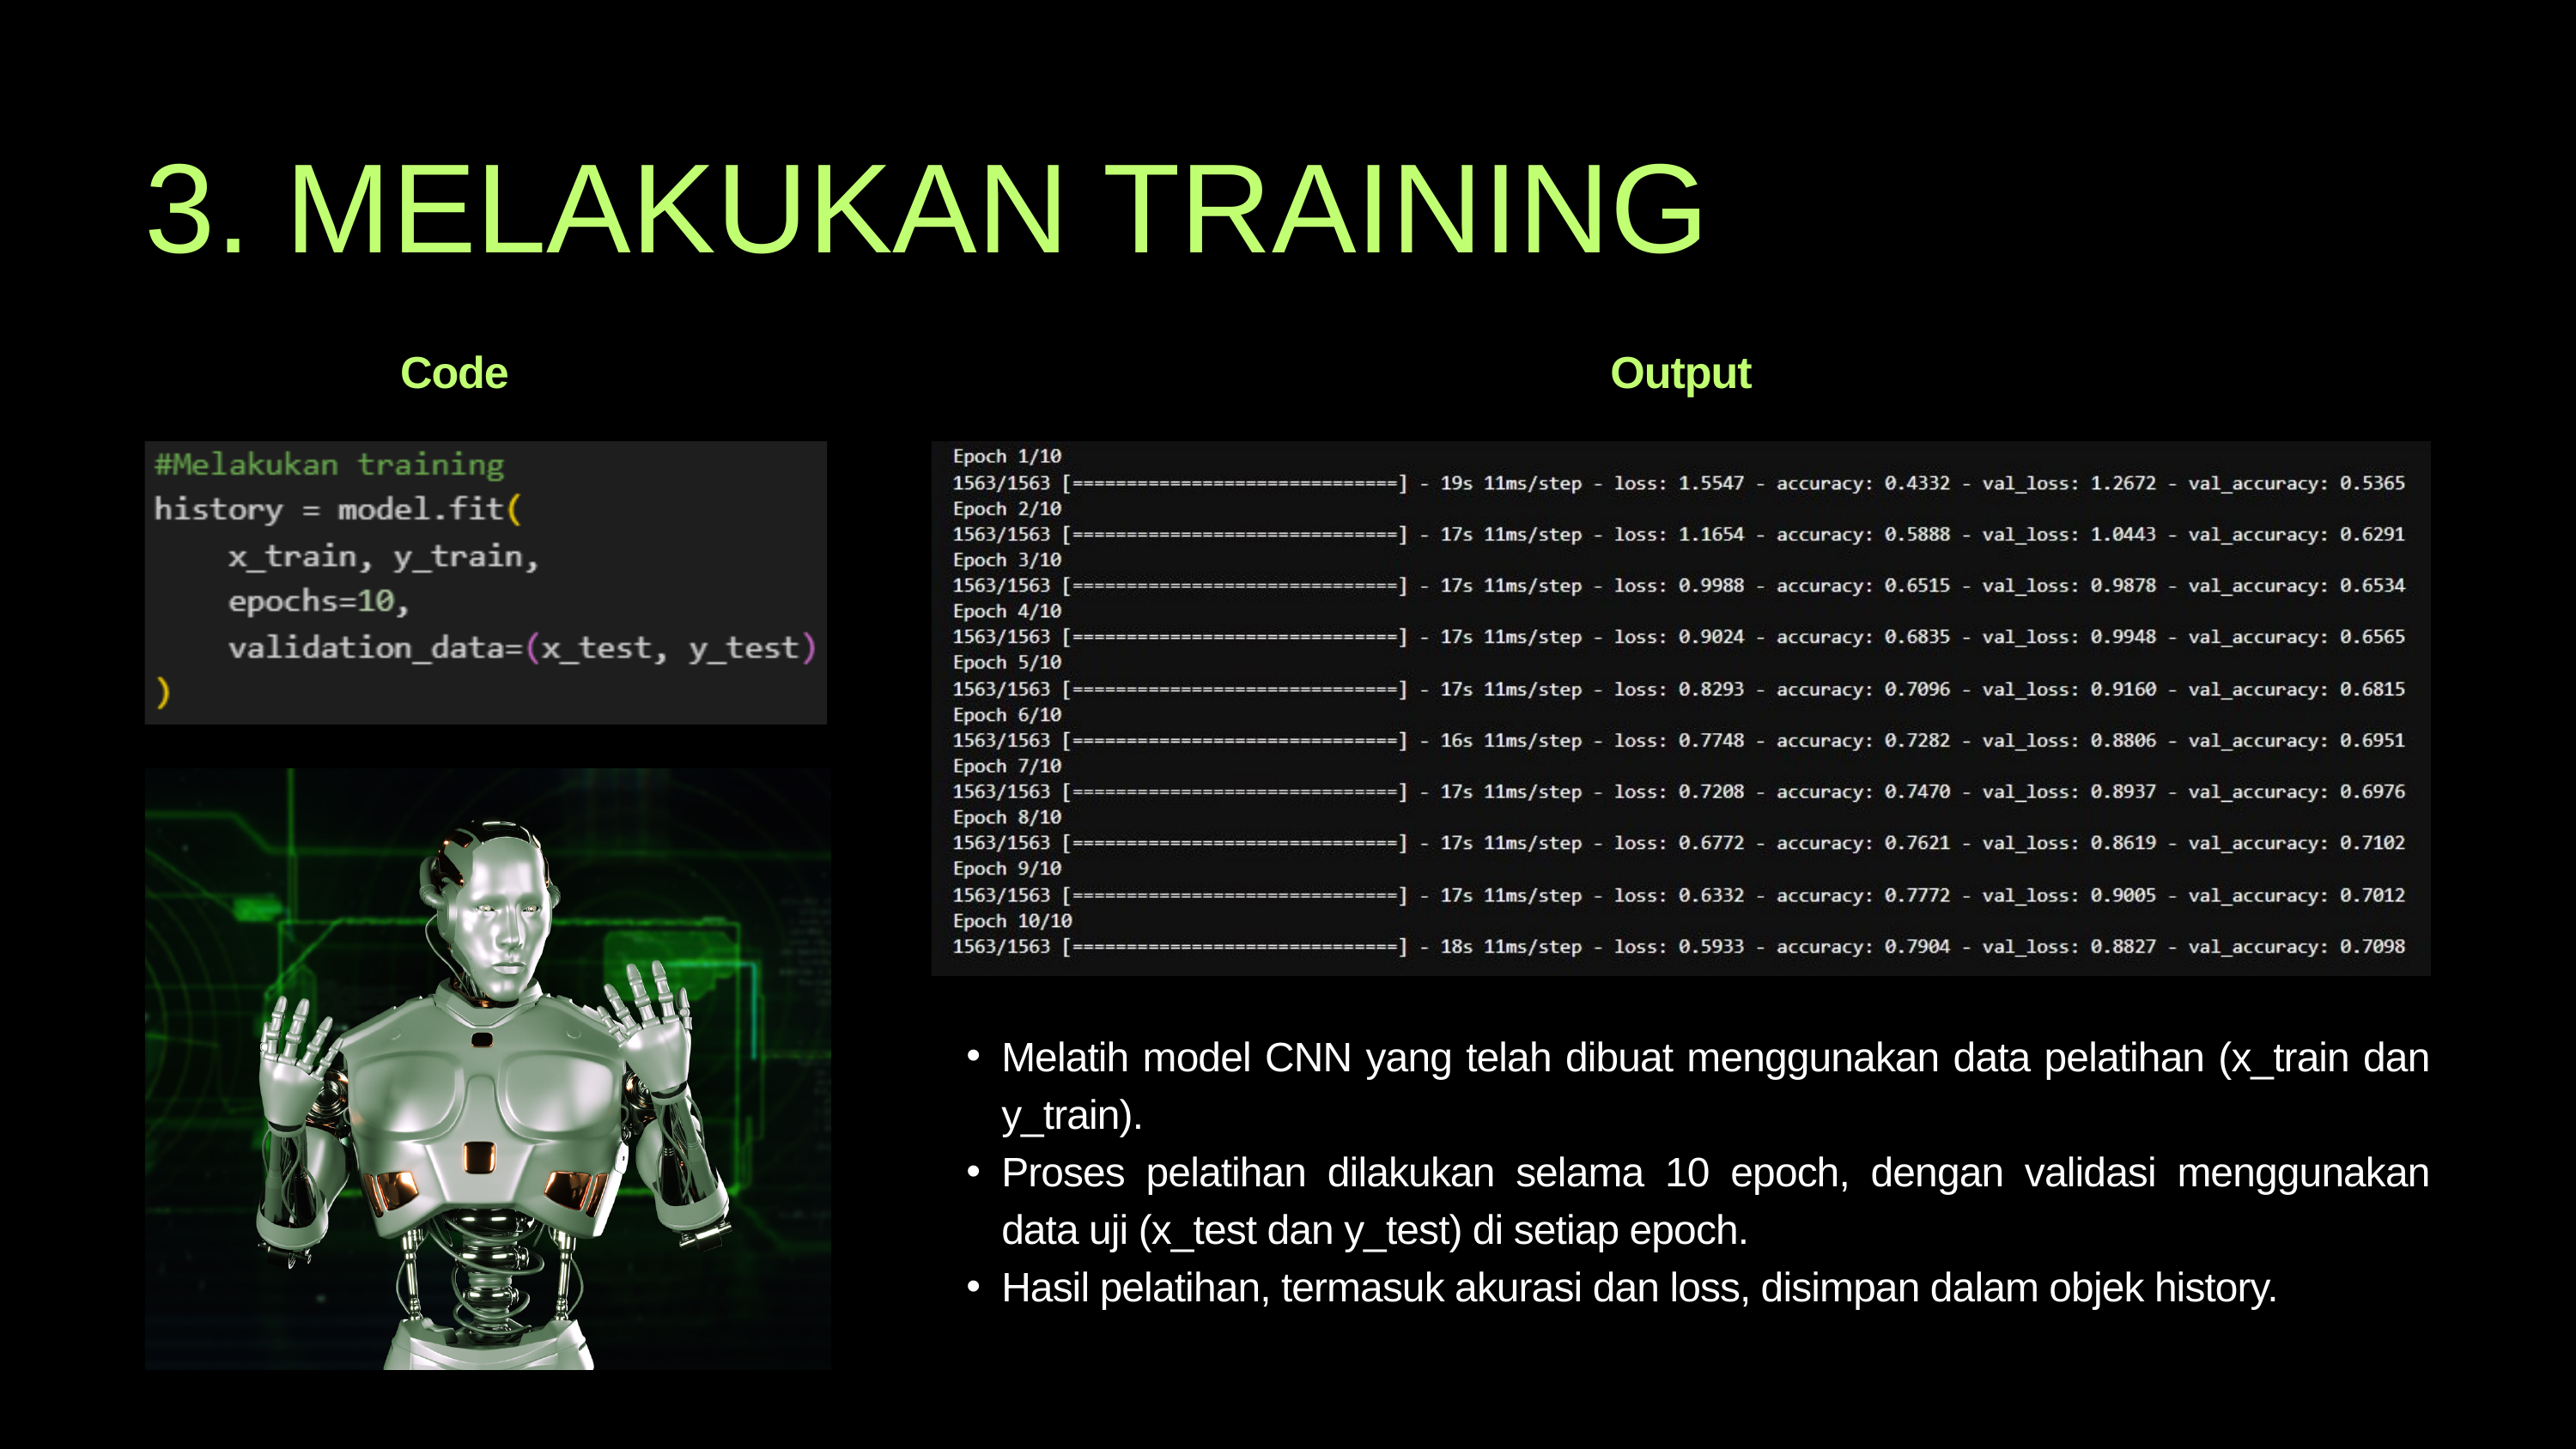

3. MELAKUKAN TRAINING
Code
Output

Melatih model CNN yang telah dibuat menggunakan data pelatihan (x_train dan y_train).
Proses pelatihan dilakukan selama 10 epoch, dengan validasi menggunakan data uji (x_test dan y_test) di setiap epoch.
Hasil pelatihan, termasuk akurasi dan loss, disimpan dalam objek history.